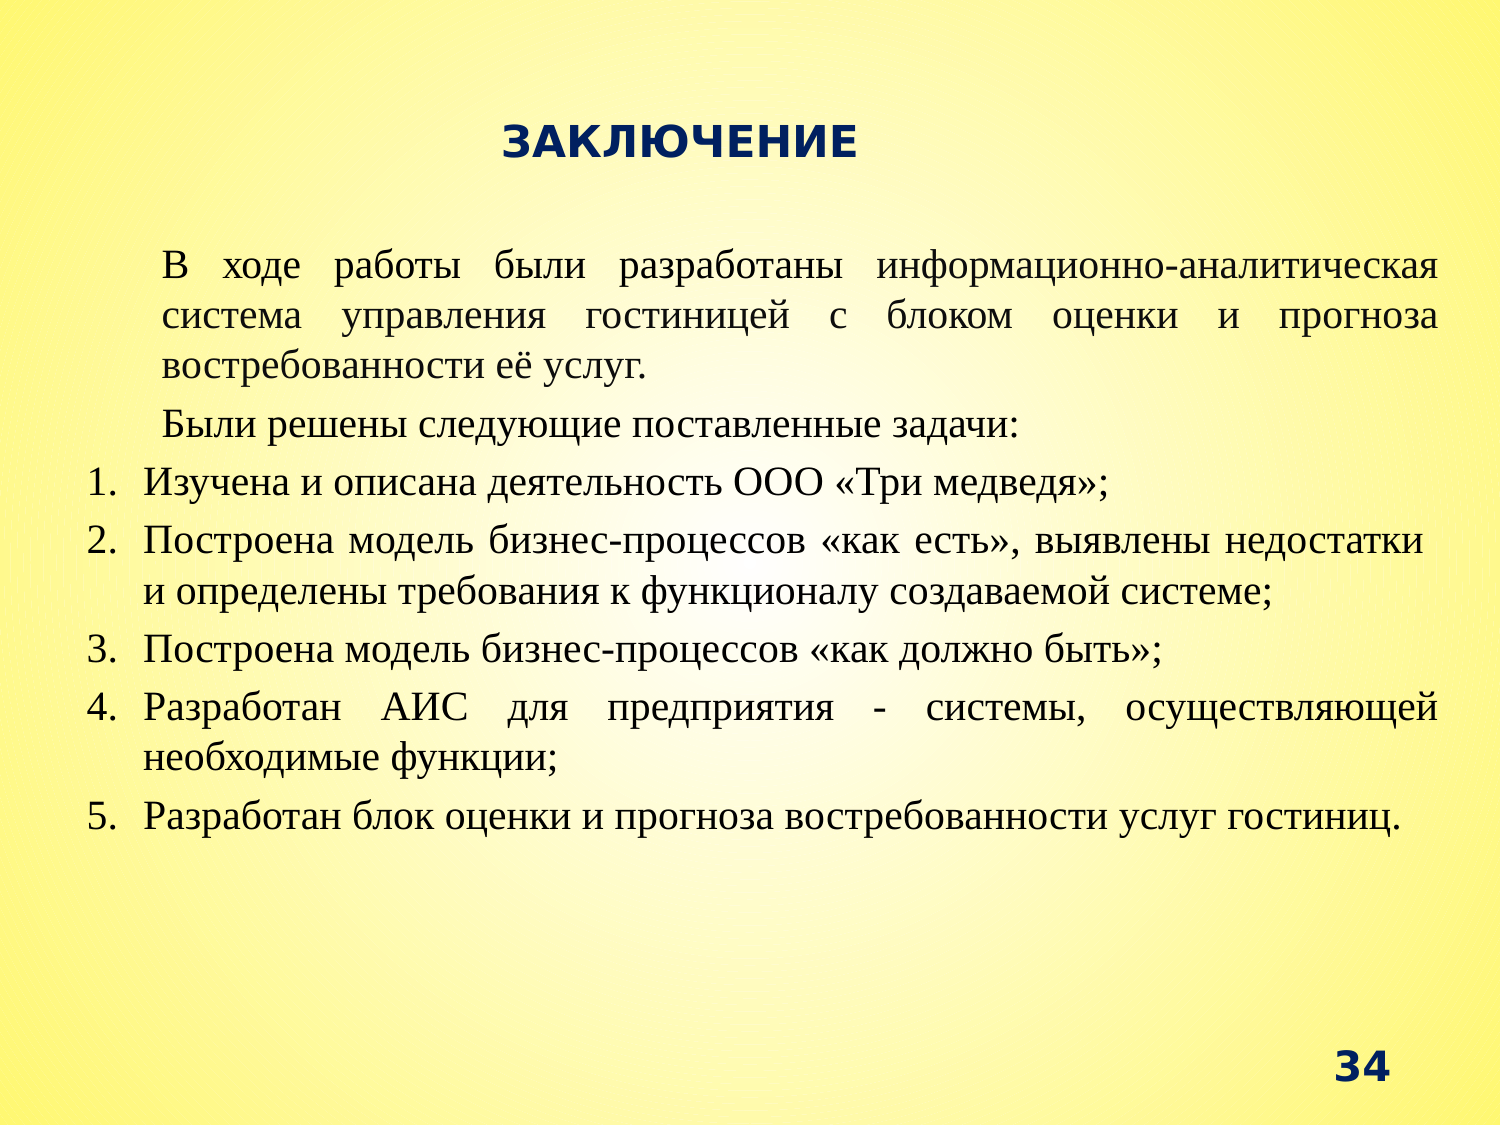

# ЗАКЛЮЧЕНИЕ
В ходе работы были разработаны информационно-аналитическая система управления гостиницей с блоком оценки и прогноза востребованности её услуг.
Были решены следующие поставленные задачи:
Изучена и описана деятельность ООО «Три медведя»;
Построена модель бизнес-процессов «как есть», выявлены недостатки  и определены требования к функционалу создаваемой системе;
Построена модель бизнес-процессов «как должно быть»;
Разработан АИС для предприятия - системы, осуществляющей необходимые функции;
Разработан блок оценки и прогноза востребованности услуг гостиниц.
34